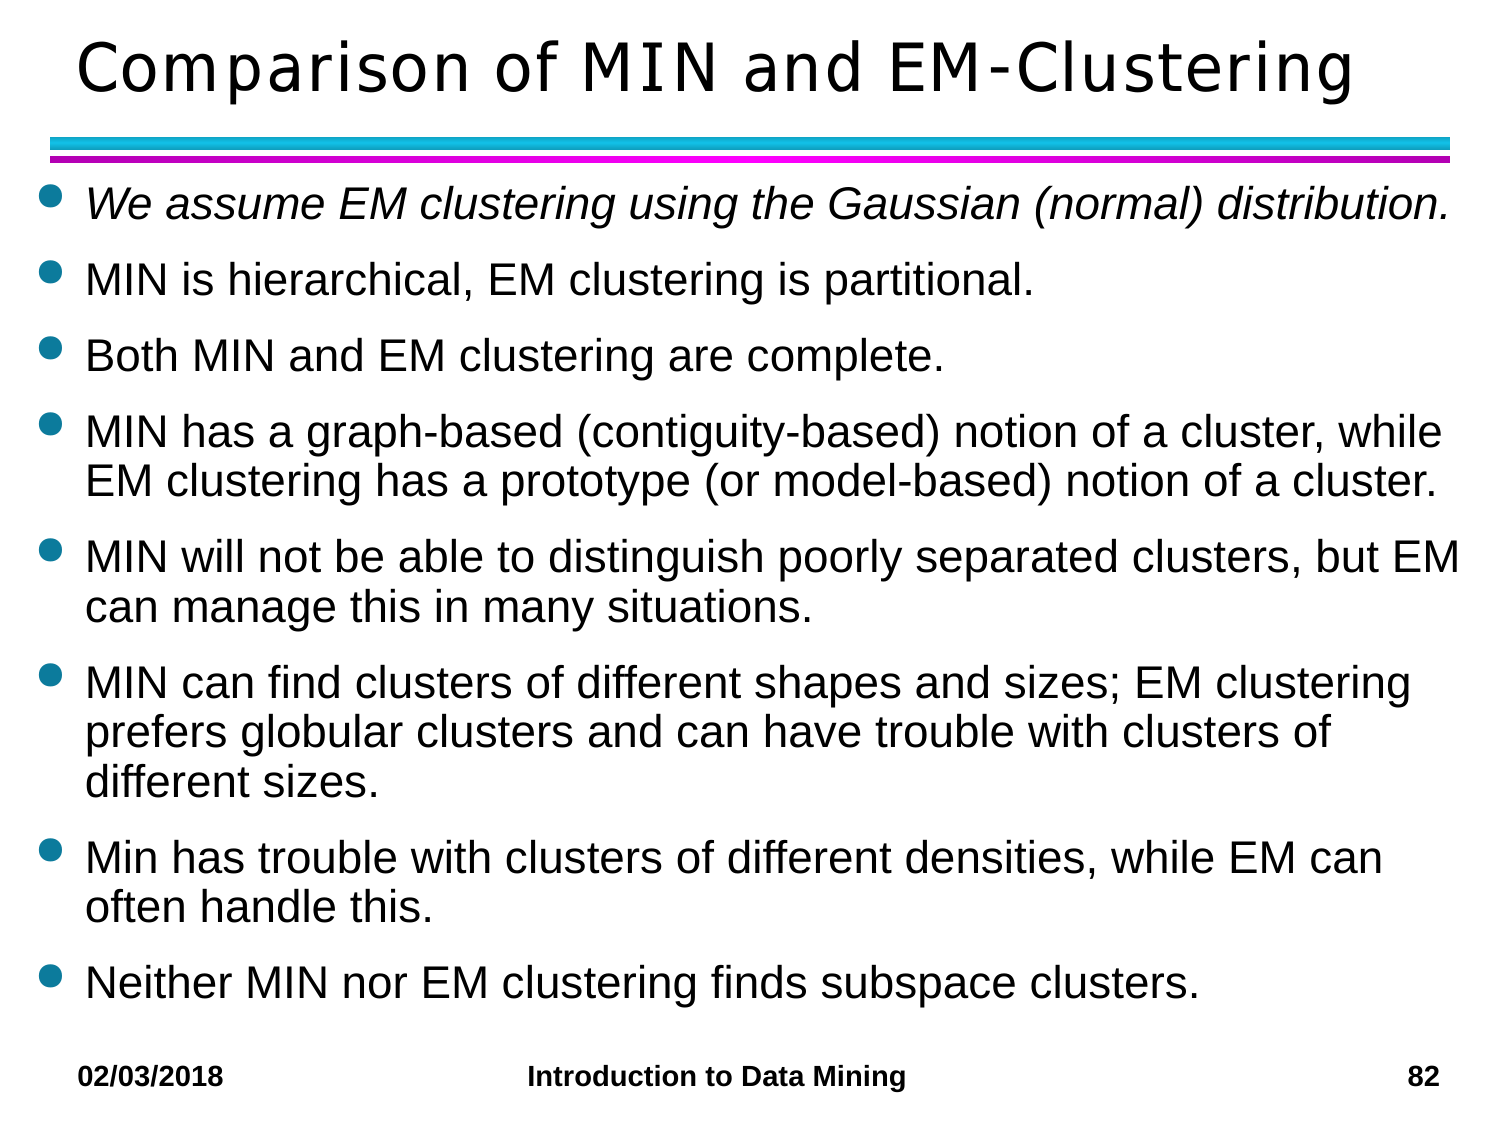

# Comparison of MIN and EM-Clustering
We assume EM clustering using the Gaussian (normal) distribution.
MIN is hierarchical, EM clustering is partitional.
Both MIN and EM clustering are complete.
MIN has a graph-based (contiguity-based) notion of a cluster, while EM clustering has a prototype (or model-based) notion of a cluster.
MIN will not be able to distinguish poorly separated clusters, but EM can manage this in many situations.
MIN can find clusters of different shapes and sizes; EM clustering prefers globular clusters and can have trouble with clusters of different sizes.
Min has trouble with clusters of different densities, while EM can often handle this.
Neither MIN nor EM clustering finds subspace clusters.